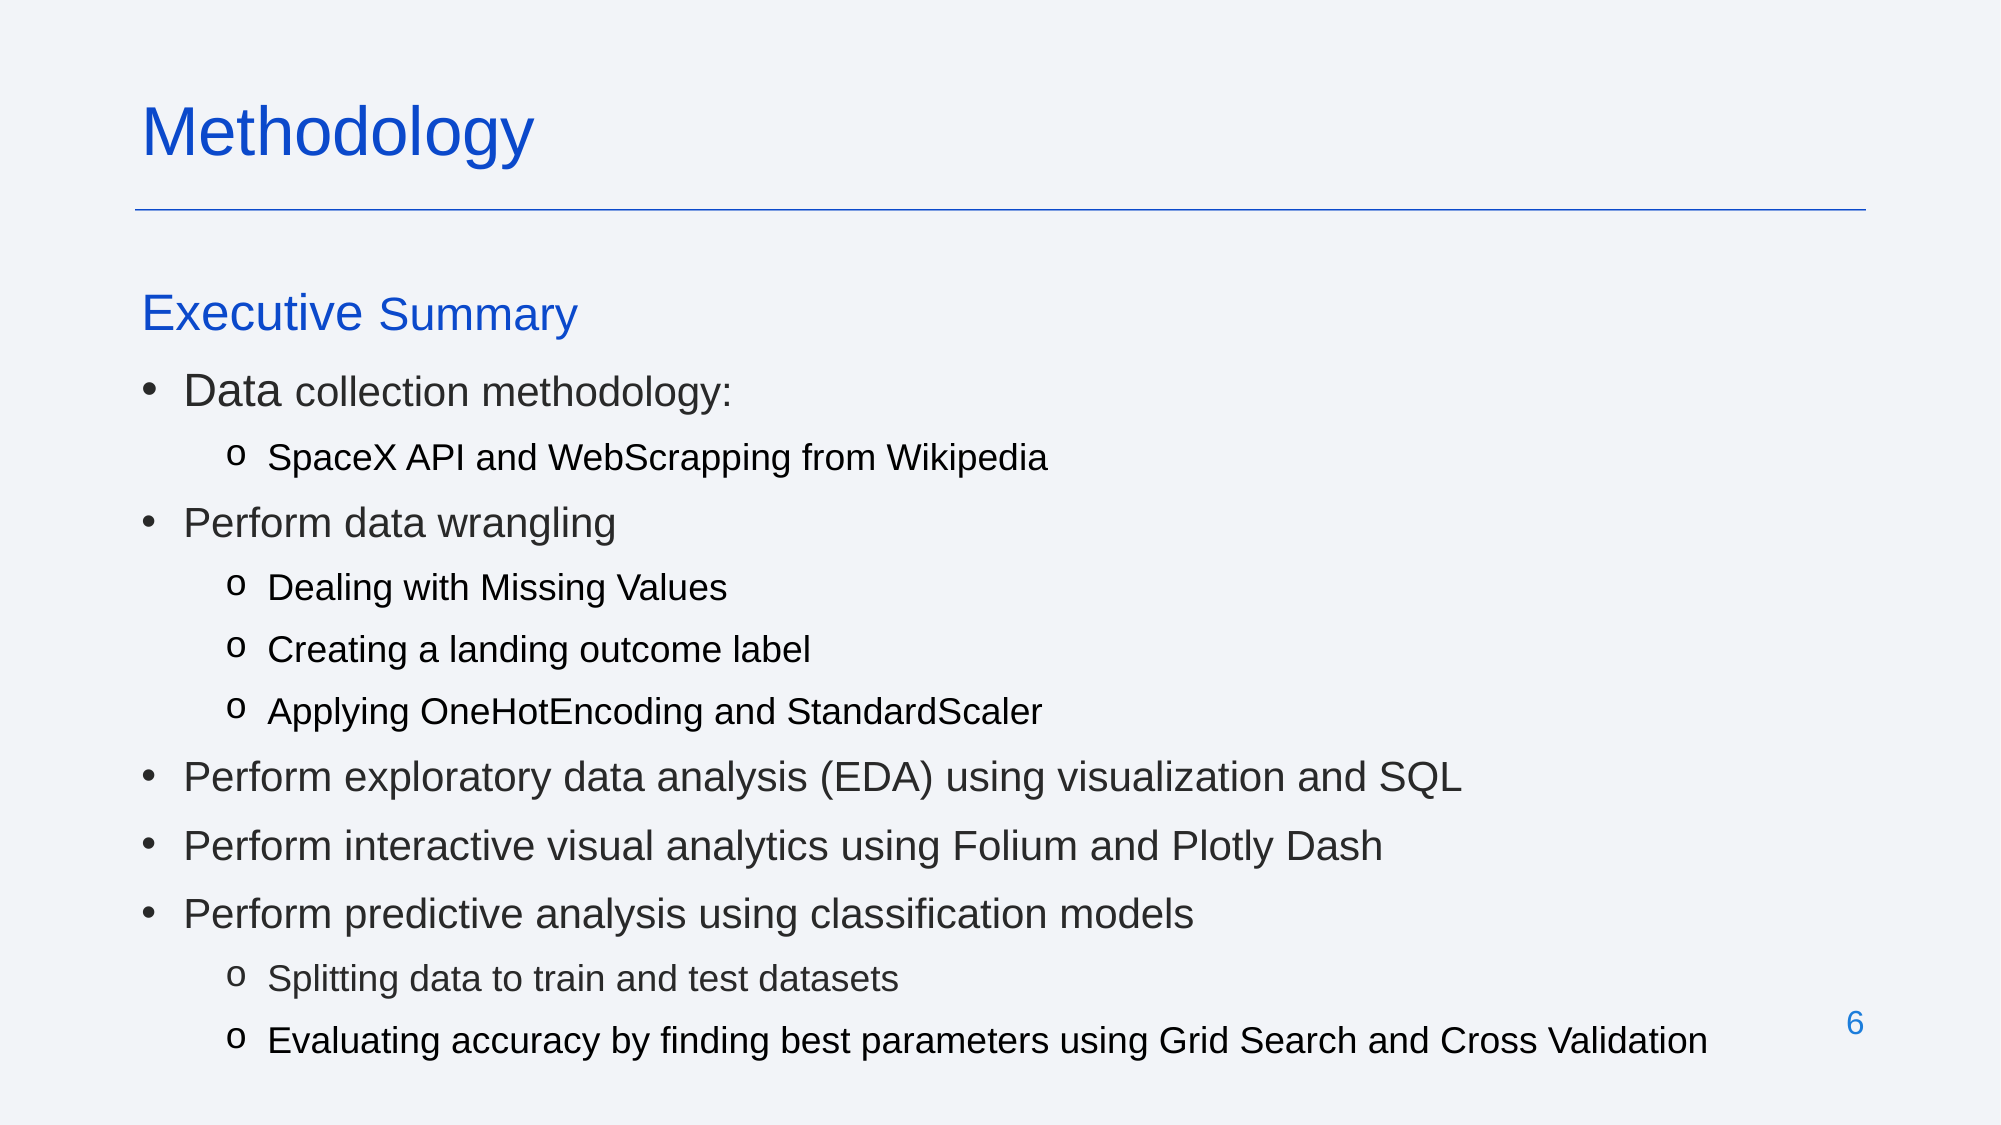

Methodology
Executive Summary
Data collection methodology:
SpaceX API and WebScrapping from Wikipedia
Perform data wrangling
Dealing with Missing Values
Creating a landing outcome label
Applying OneHotEncoding and StandardScaler
Perform exploratory data analysis (EDA) using visualization and SQL
Perform interactive visual analytics using Folium and Plotly Dash
Perform predictive analysis using classification models
Splitting data to train and test datasets
Evaluating accuracy by finding best parameters using Grid Search and Cross Validation
6